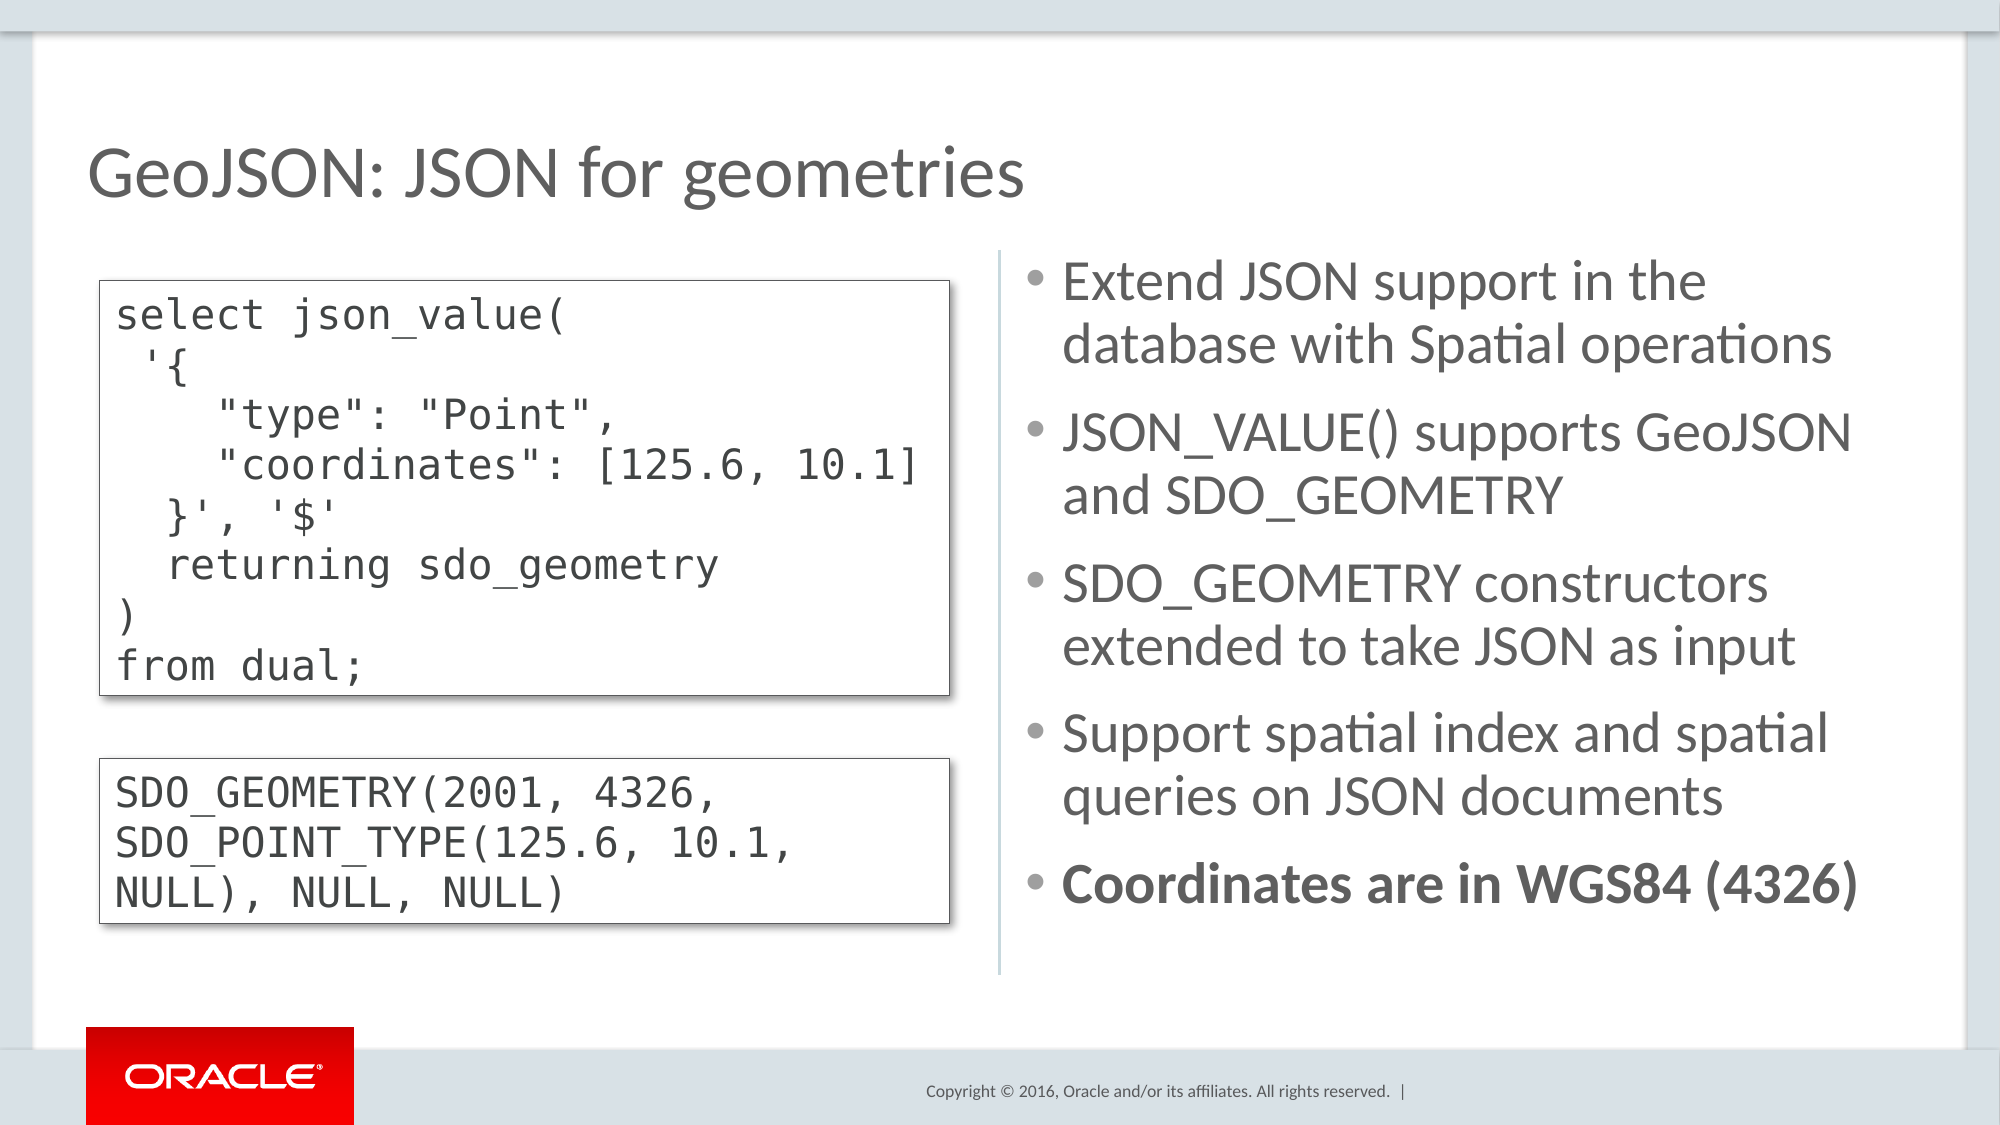

# GeoJSON: JSON for geometries
Extend JSON support in the database with Spatial operations
JSON_VALUE() supports GeoJSON and SDO_GEOMETRY
SDO_GEOMETRY constructors extended to take JSON as input
Support spatial index and spatial queries on JSON documents
Coordinates are in WGS84 (4326)
select json_value(
 '{
    "type": "Point",
    "coordinates": [125.6, 10.1]
  }', '$'
  returning sdo_geometry
)
from dual;
SDO_GEOMETRY(2001, 4326, SDO_POINT_TYPE(125.6, 10.1, NULL), NULL, NULL)